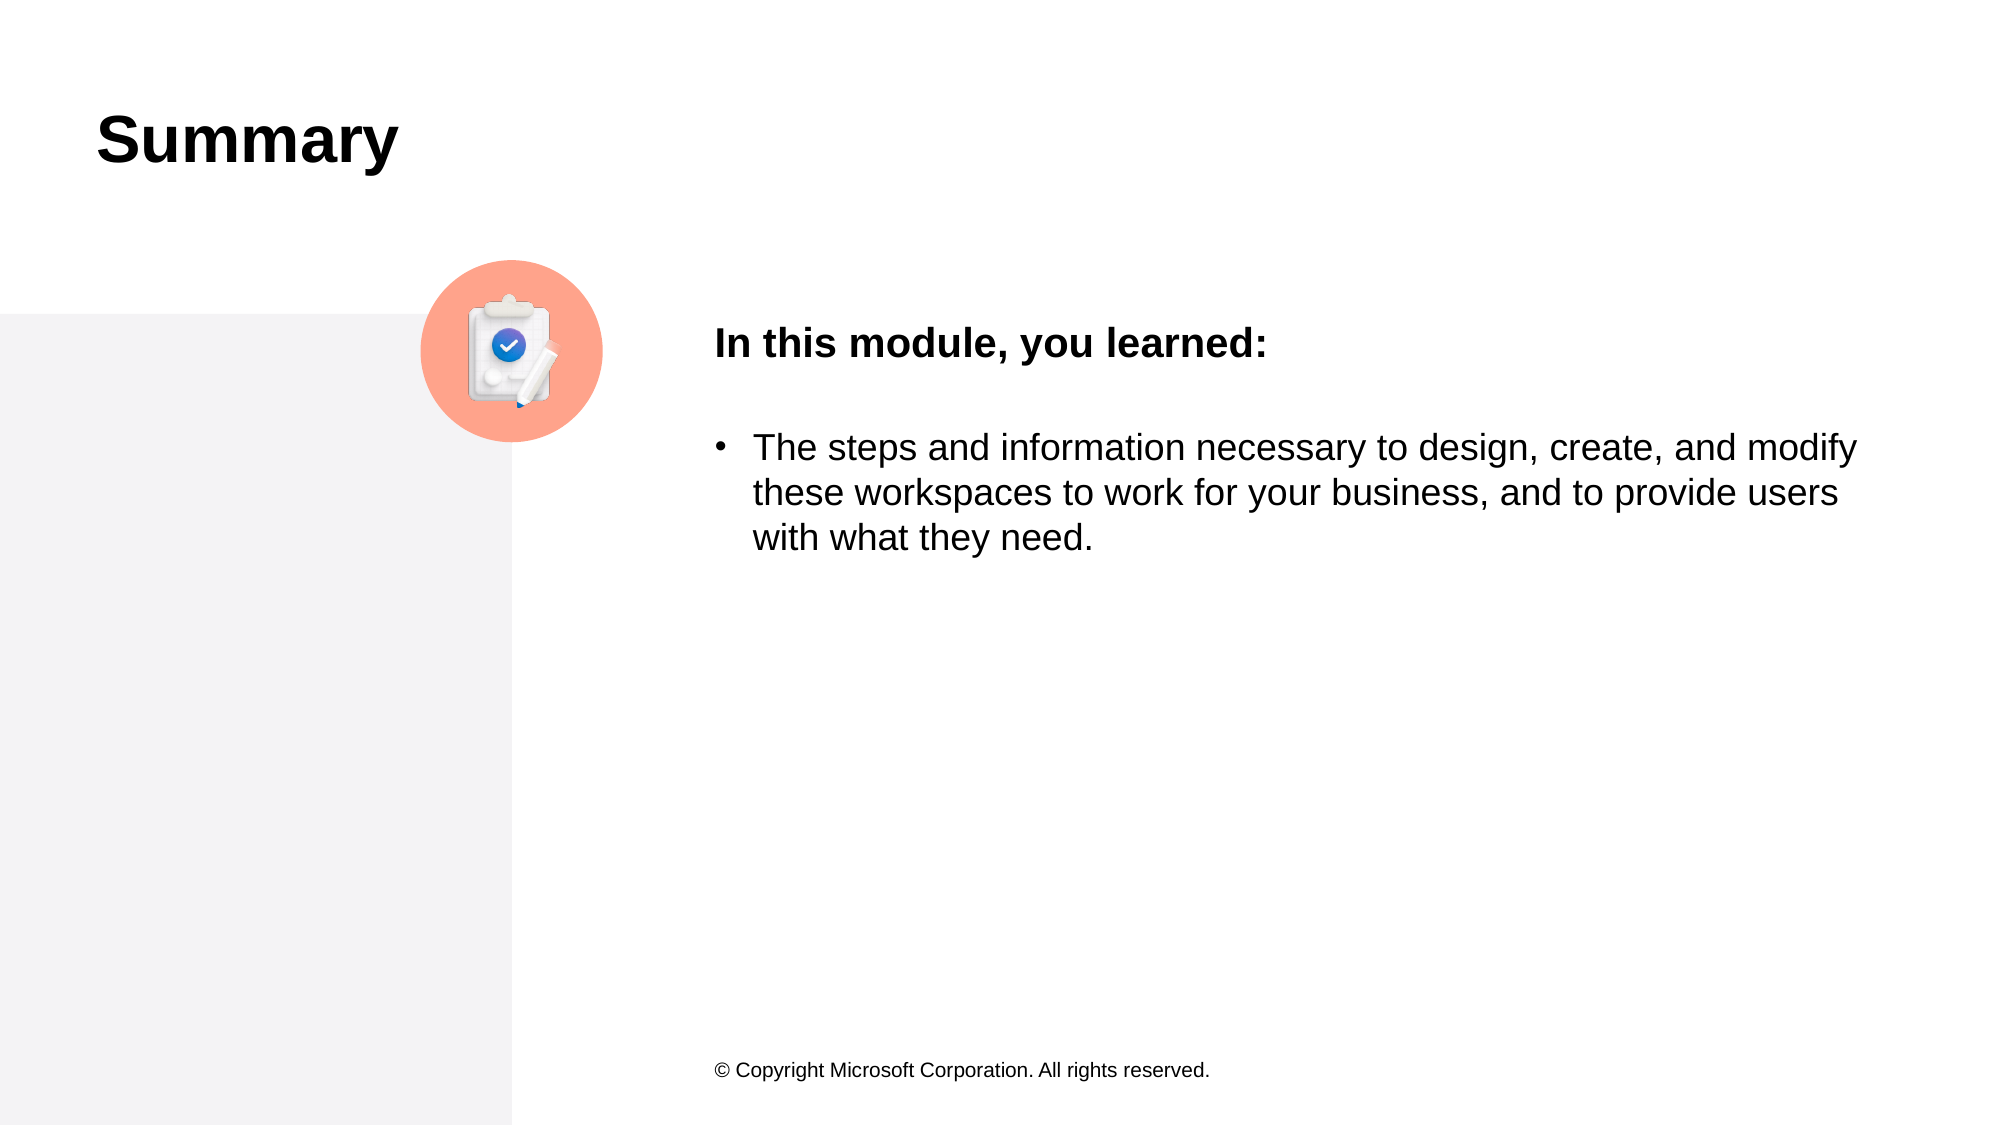

# Summary
In this module, you learned:
The steps and information necessary to design, create, and modify these workspaces to work for your business, and to provide users with what they need.